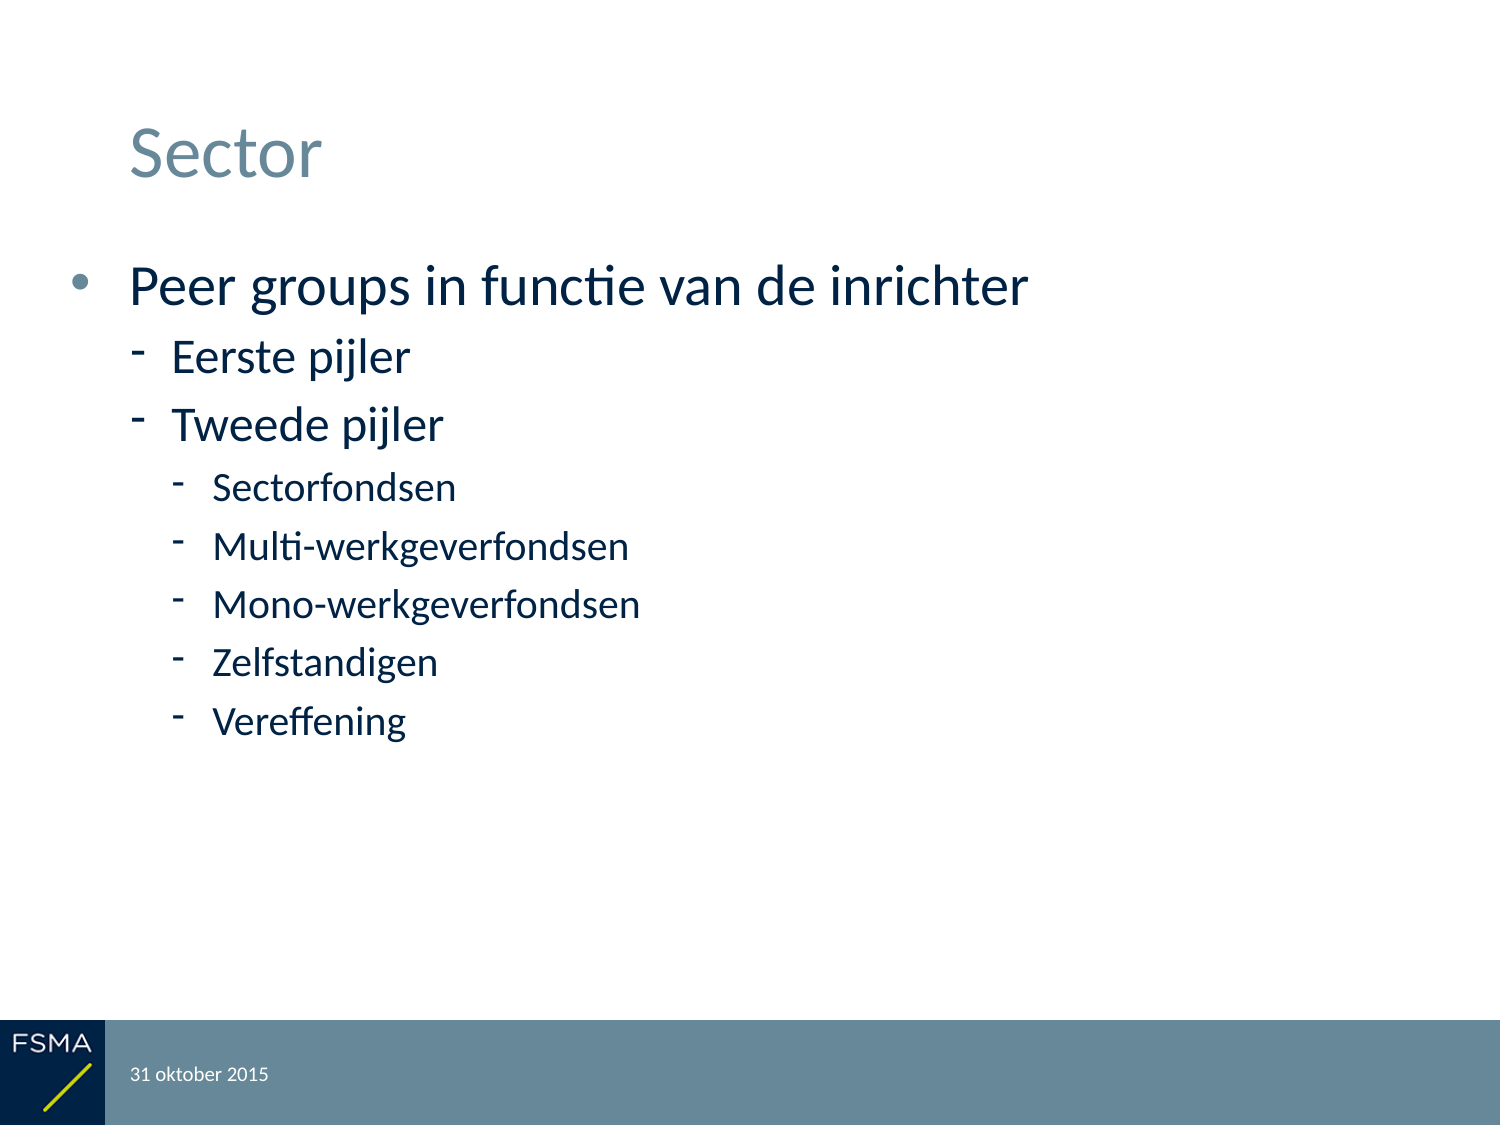

# Sector
Peer groups in functie van de inrichter
Eerste pijler
Tweede pijler
Sectorfondsen
Multi-werkgeverfondsen
Mono-werkgeverfondsen
Zelfstandigen
Vereffening

31 oktober 2015
Rapportering over het boekjaar 2014
18